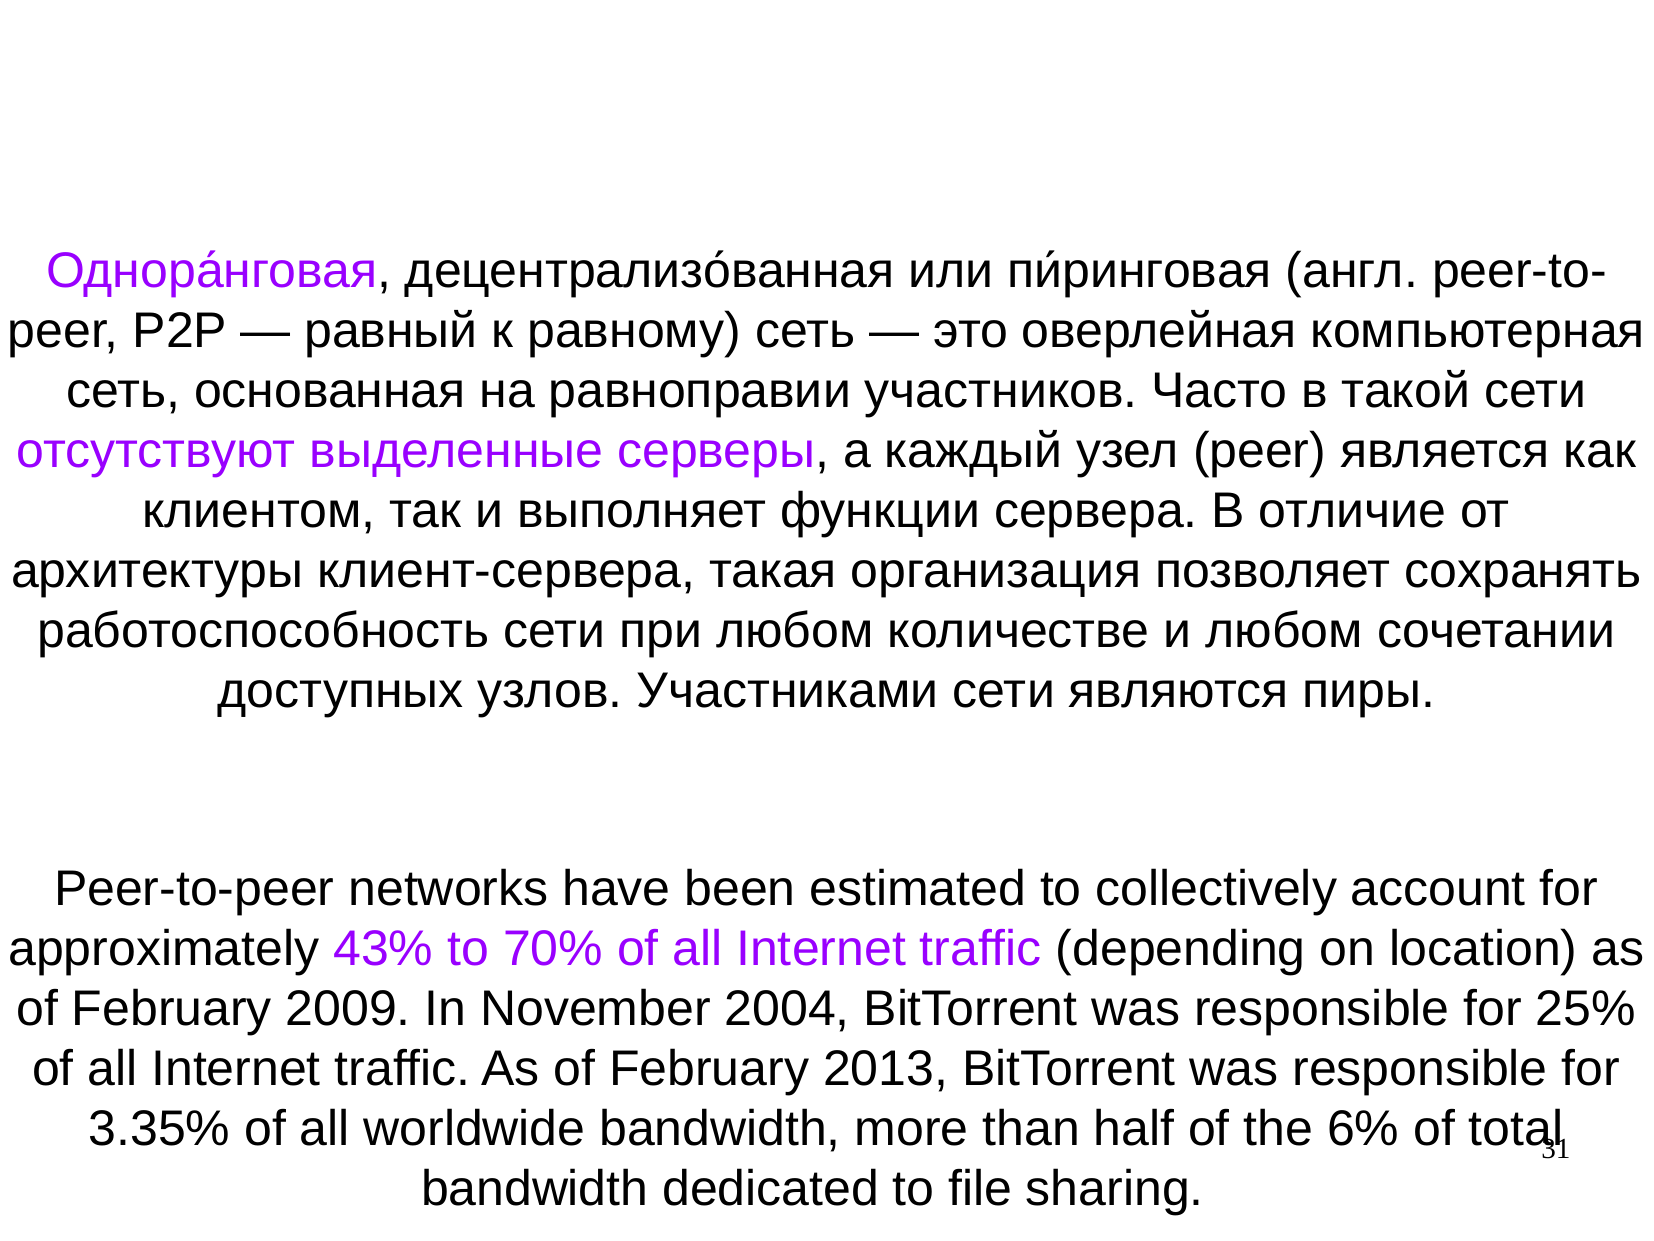

Однора́нговая, децентрализо́ванная или пи́ринговая (англ. peer-to-peer, P2P — равный к равному) сеть — это оверлейная компьютерная сеть, основанная на равноправии участников. Часто в такой сети отсутствуют выделенные серверы, а каждый узел (peer) является как клиентом, так и выполняет функции сервера. В отличие от архитектуры клиент-сервера, такая организация позволяет сохранять работоспособность сети при любом количестве и любом сочетании доступных узлов. Участниками сети являются пиры.

Peer-to-peer networks have been estimated to collectively account for approximately 43% to 70% of all Internet traffic (depending on location) as of February 2009. In November 2004, BitTorrent was responsible for 25% of all Internet traffic. As of February 2013, BitTorrent was responsible for 3.35% of all worldwide bandwidth, more than half of the 6% of total bandwidth dedicated to file sharing.
31